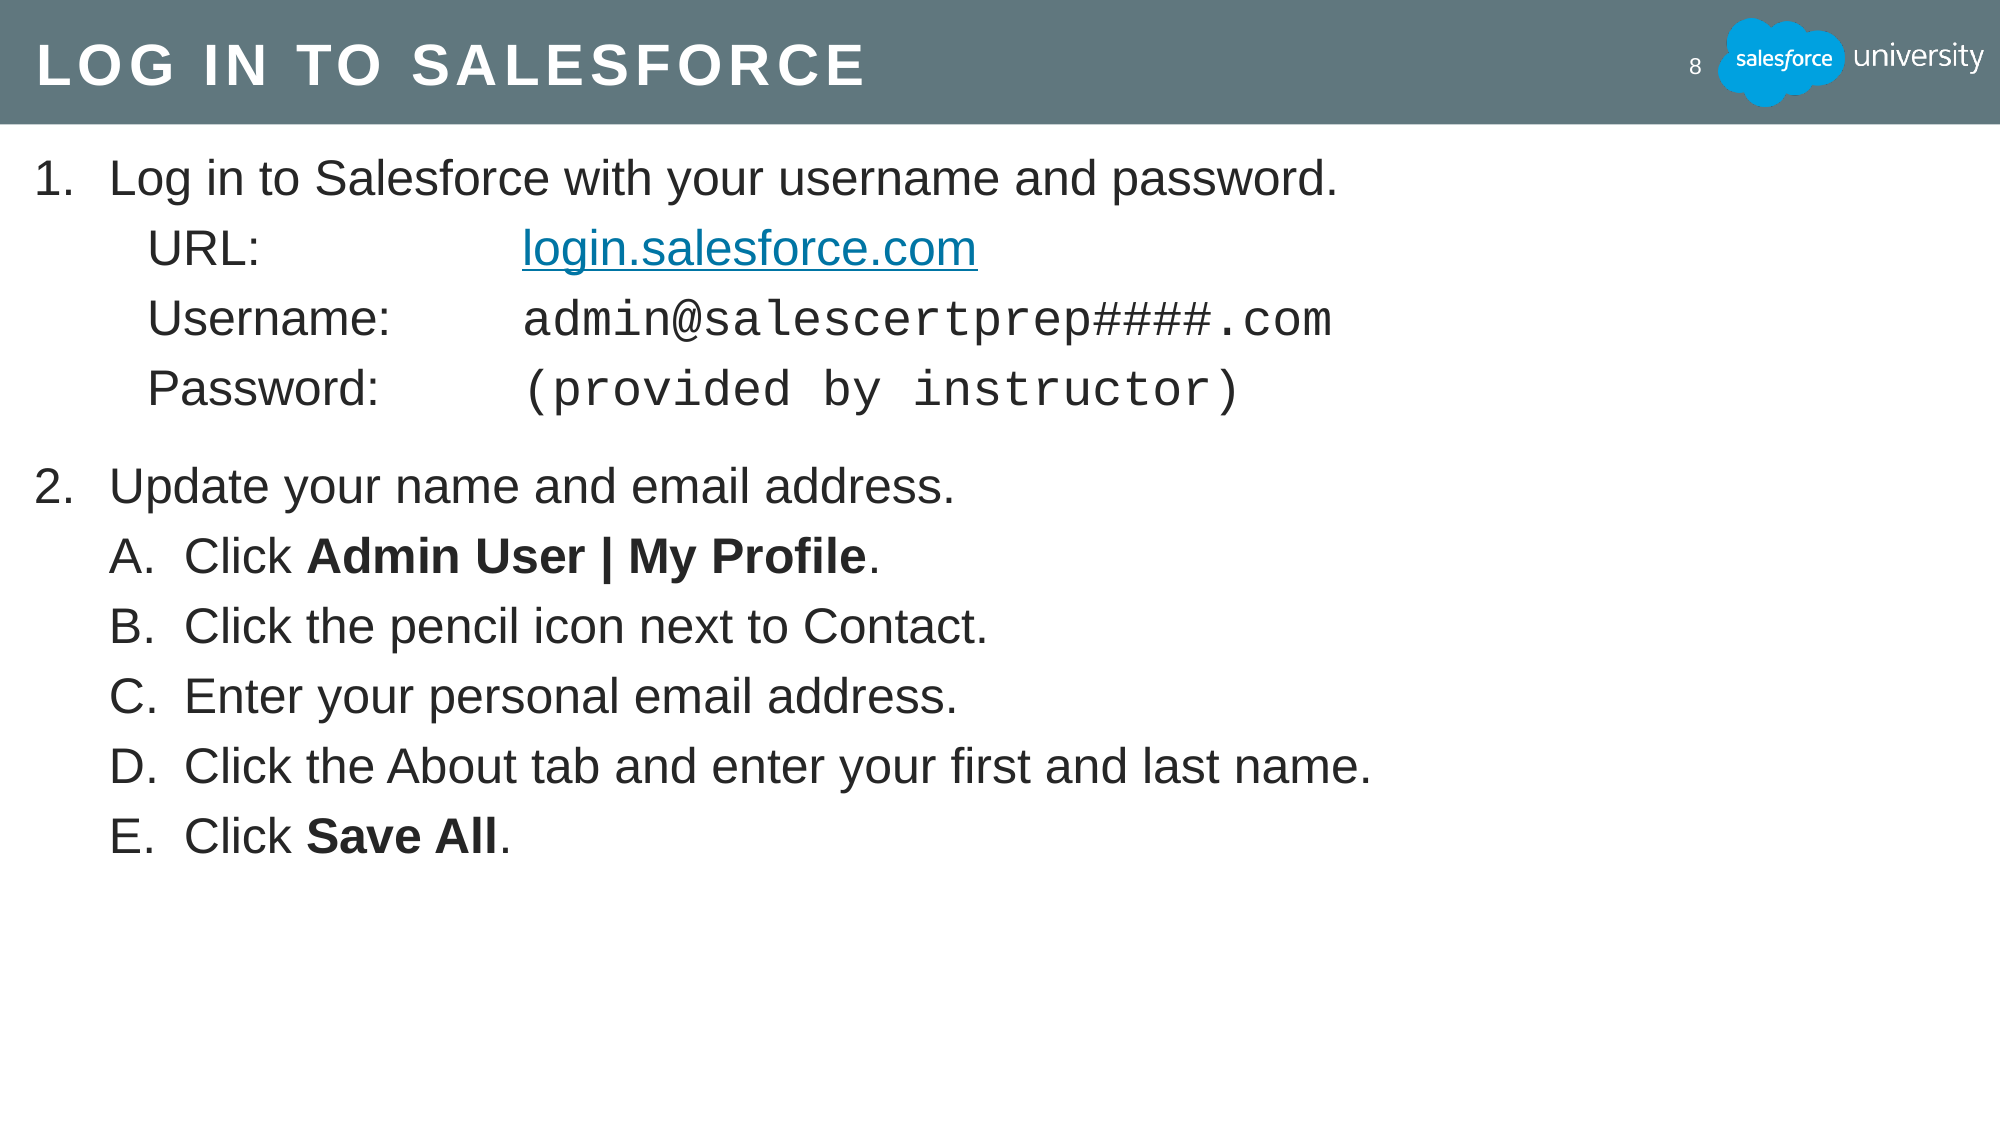

# Log in to Salesforce
8
Log in to Salesforce with your username and password.
URL: 		login.salesforce.com
Username:	admin@salescertprep####.com
Password:	(provided by instructor)
Update your name and email address.
Click Admin User | My Profile.
Click the pencil icon next to Contact.
Enter your personal email address.
Click the About tab and enter your first and last name.
Click Save All.